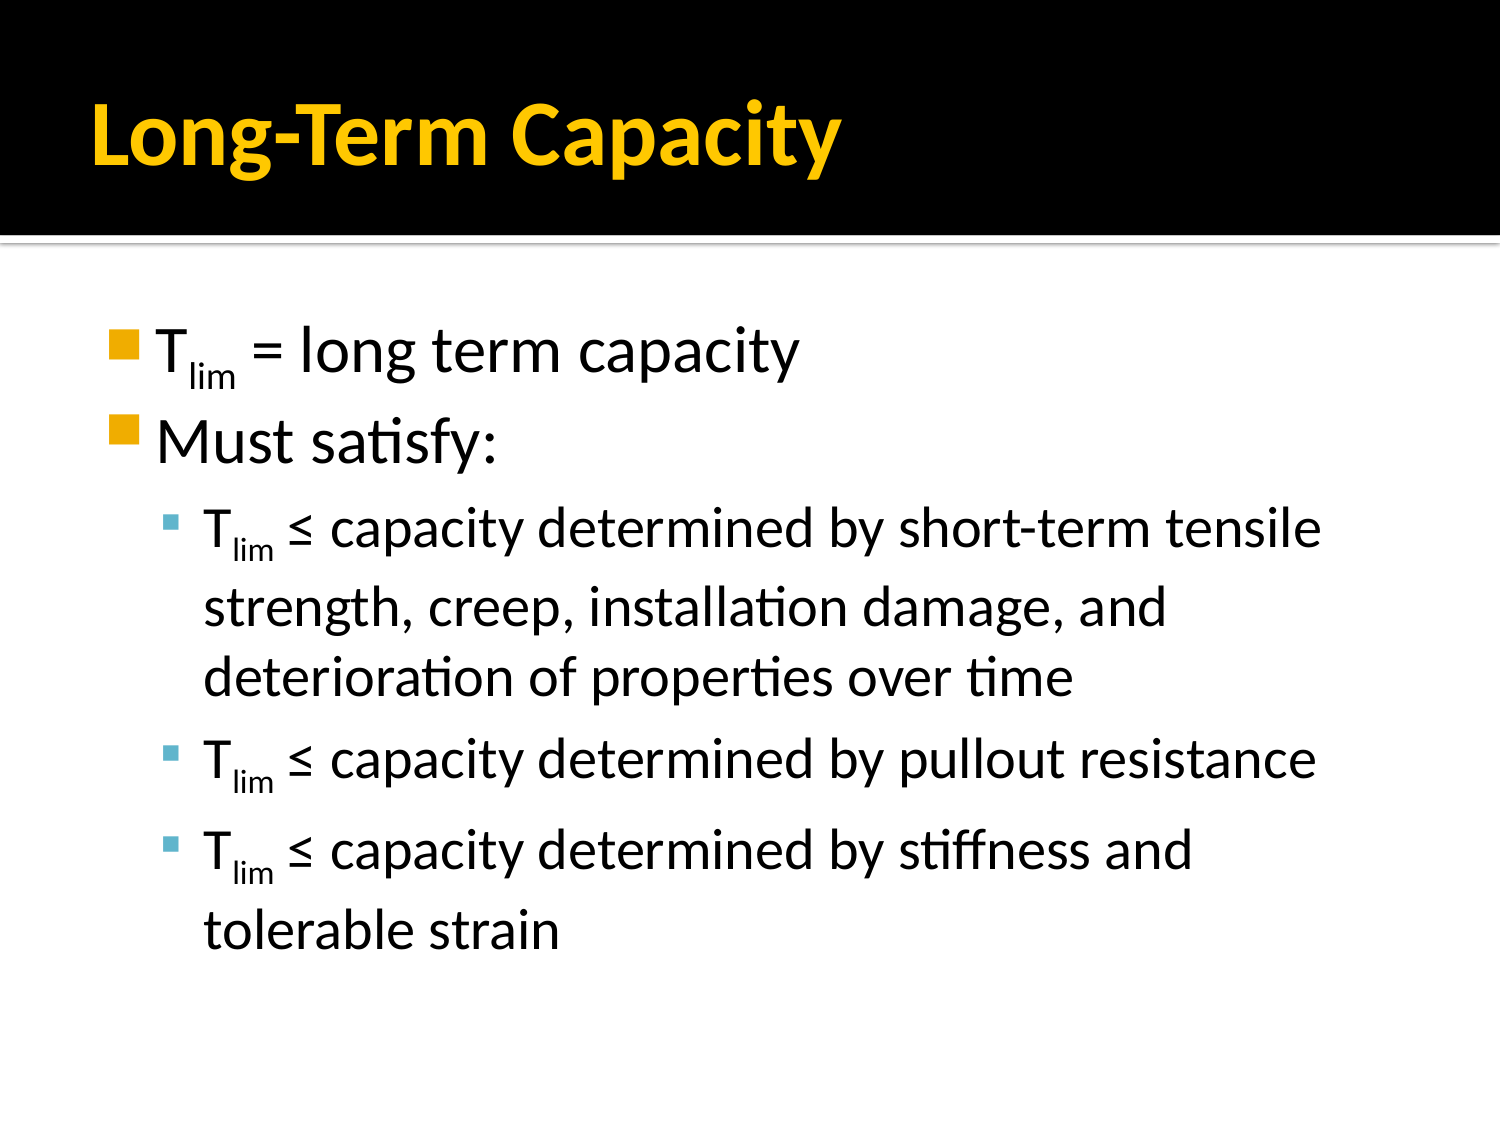

# Long-Term Capacity
Tlim = long term capacity
Must satisfy:
Tlim ≤ capacity determined by short-term tensile strength, creep, installation damage, and deterioration of properties over time
Tlim ≤ capacity determined by pullout resistance
Tlim ≤ capacity determined by stiffness and tolerable strain